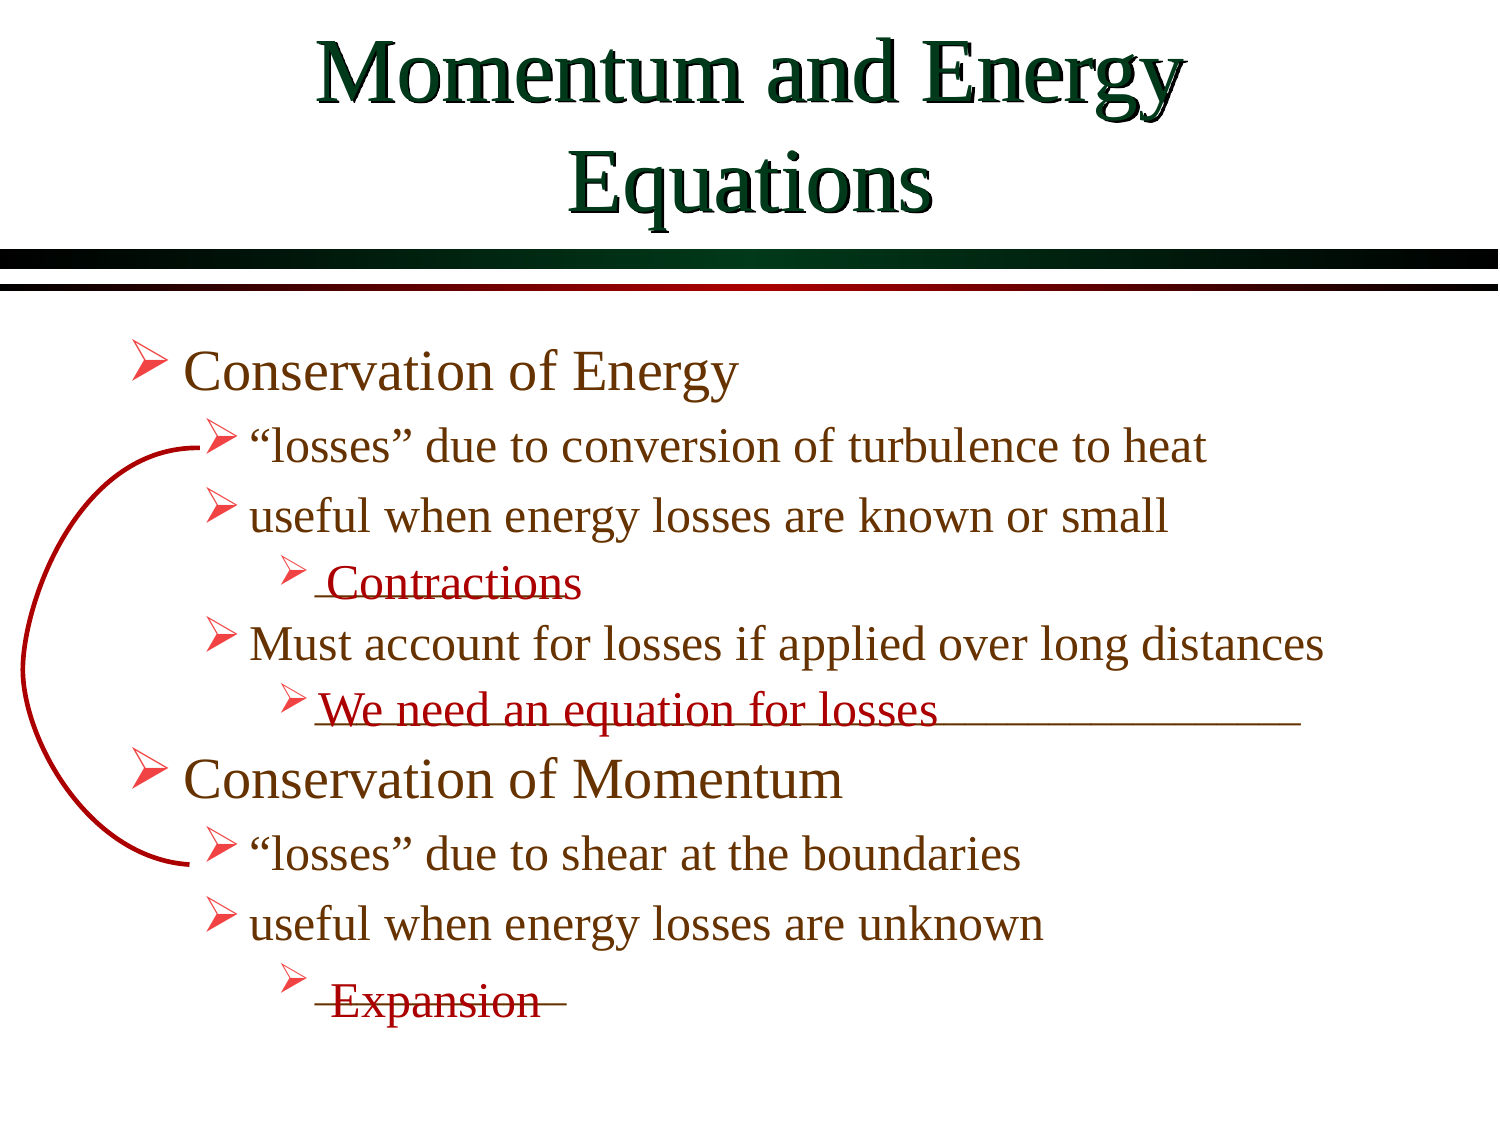

# Momentum and Energy Equations
Conservation of Energy
“losses” due to conversion of turbulence to heat
useful when energy losses are known or small
____________
Must account for losses if applied over long distances
_______________________________________________
Conservation of Momentum
“losses” due to shear at the boundaries
useful when energy losses are unknown
____________

Contractions
We need an equation for losses
Expansion